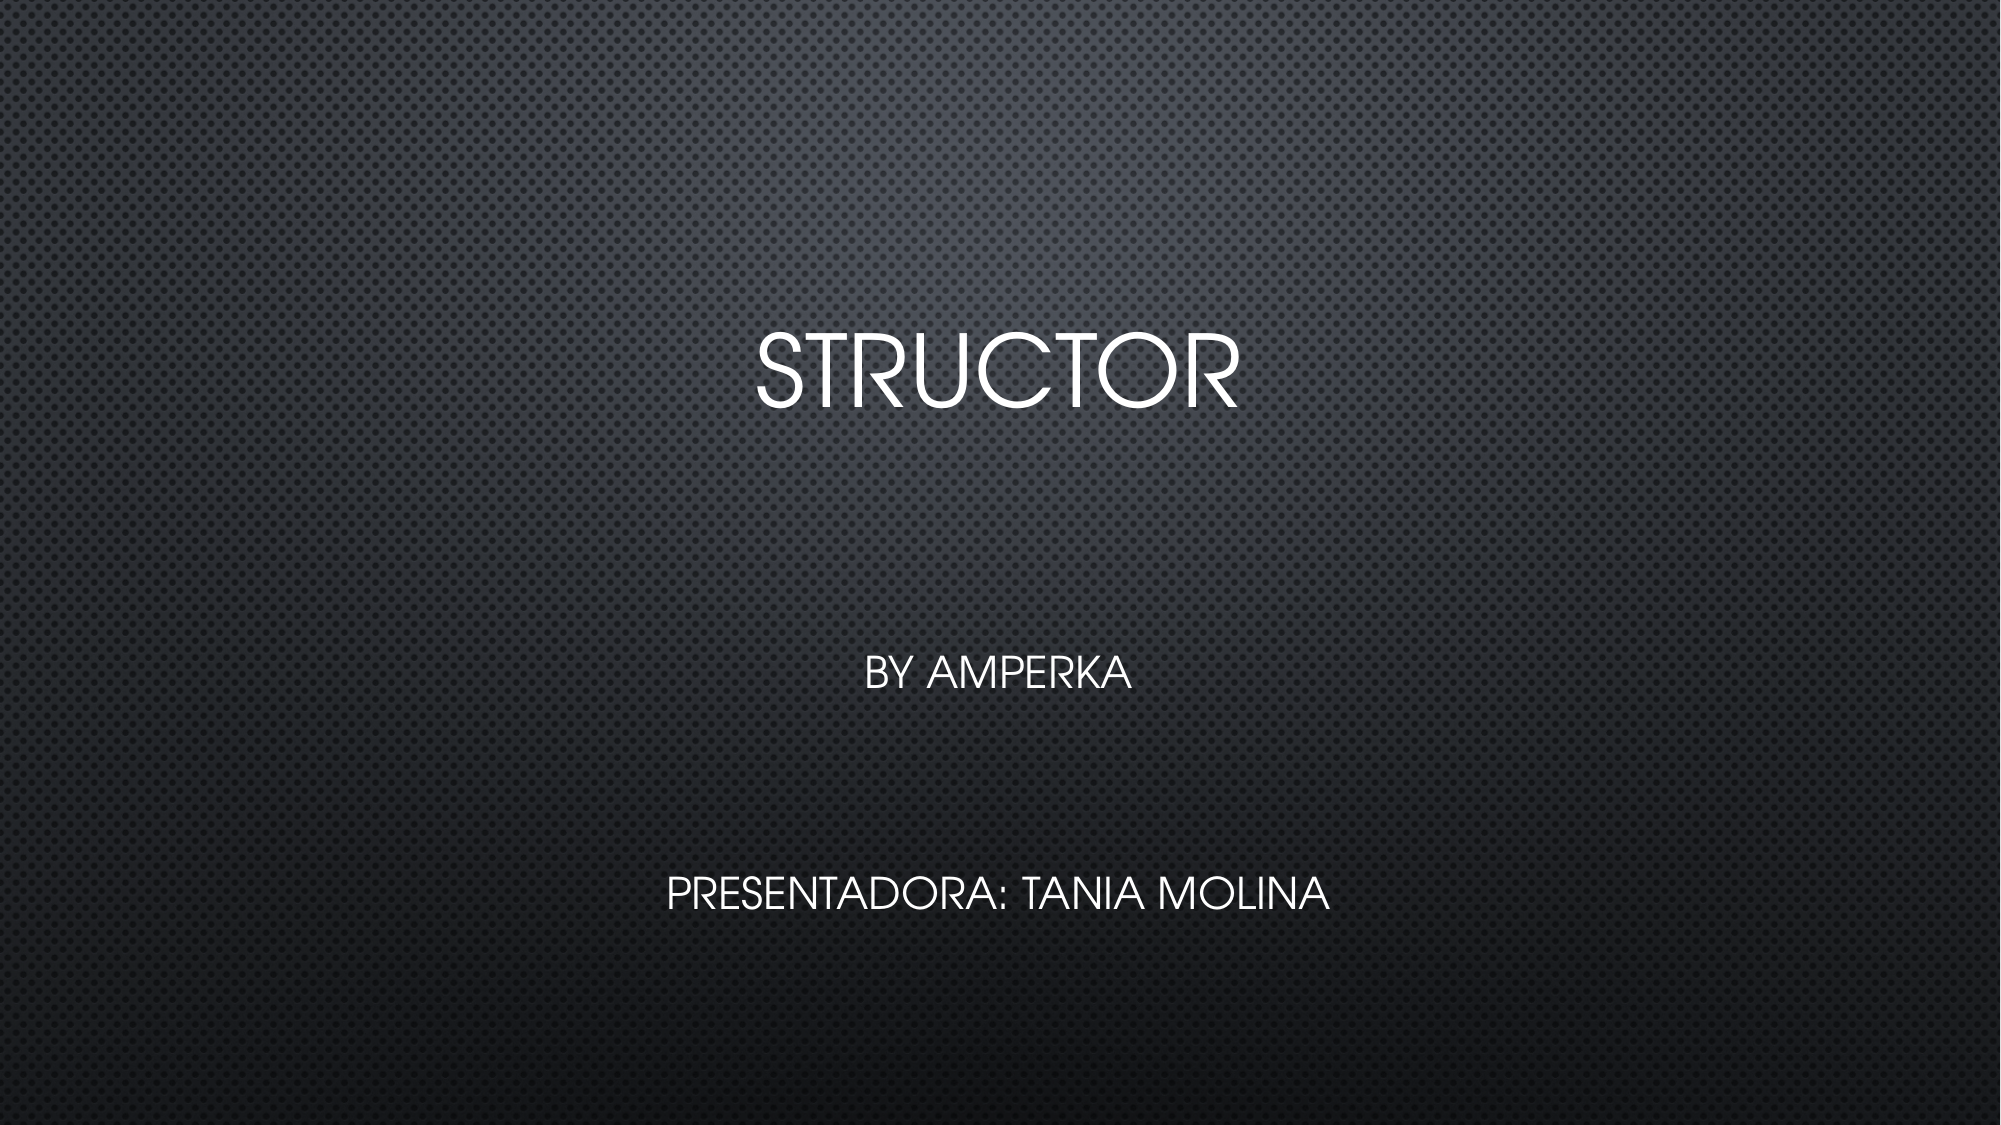

# STRUCTOR
By AMPERKA

Presentadora: TANIA MOLINA